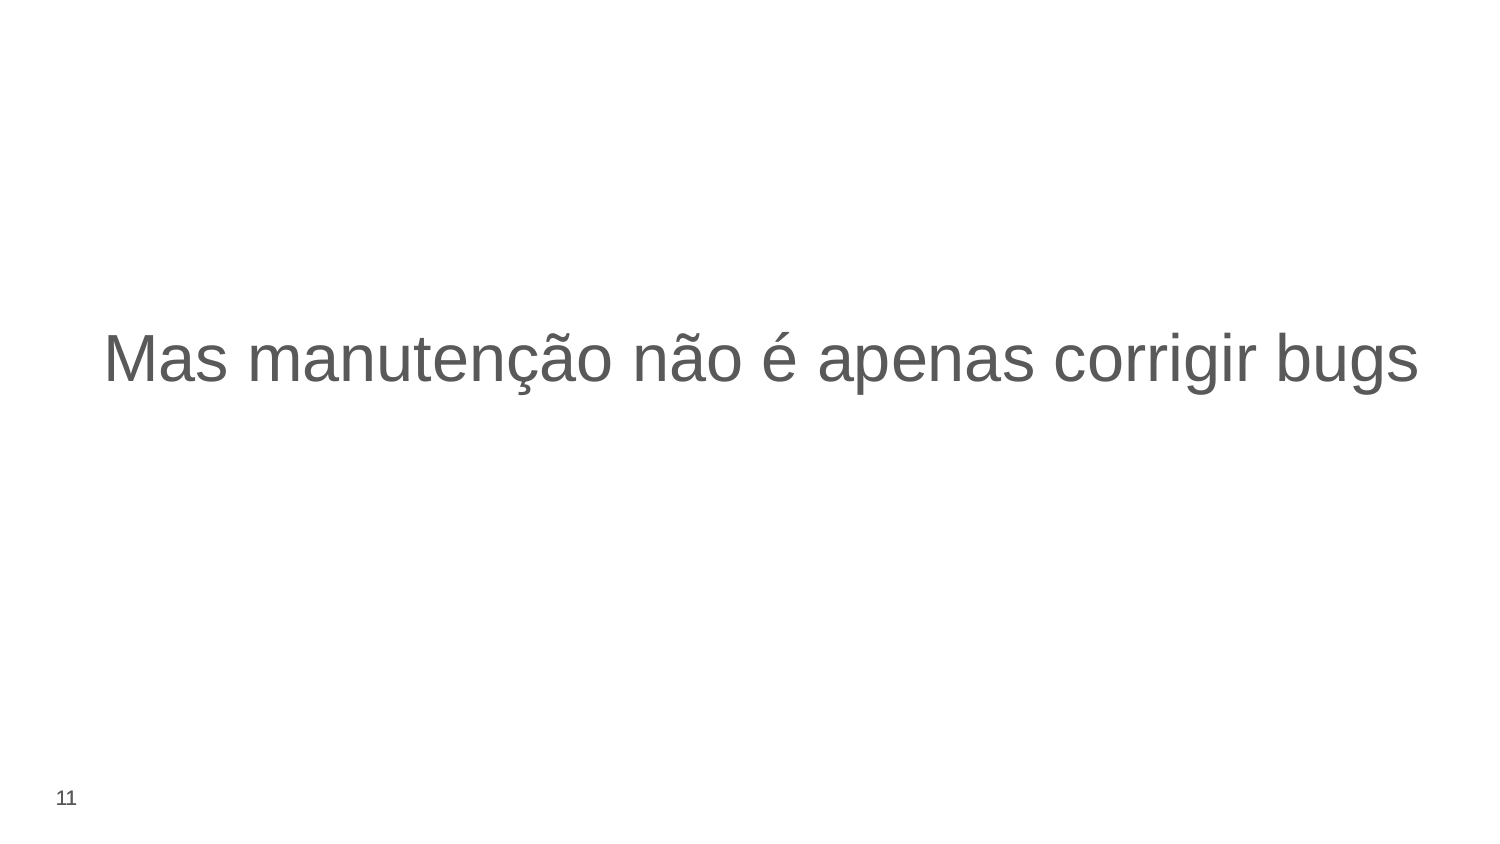

Mas manutenção não é apenas corrigir bugs

11
11